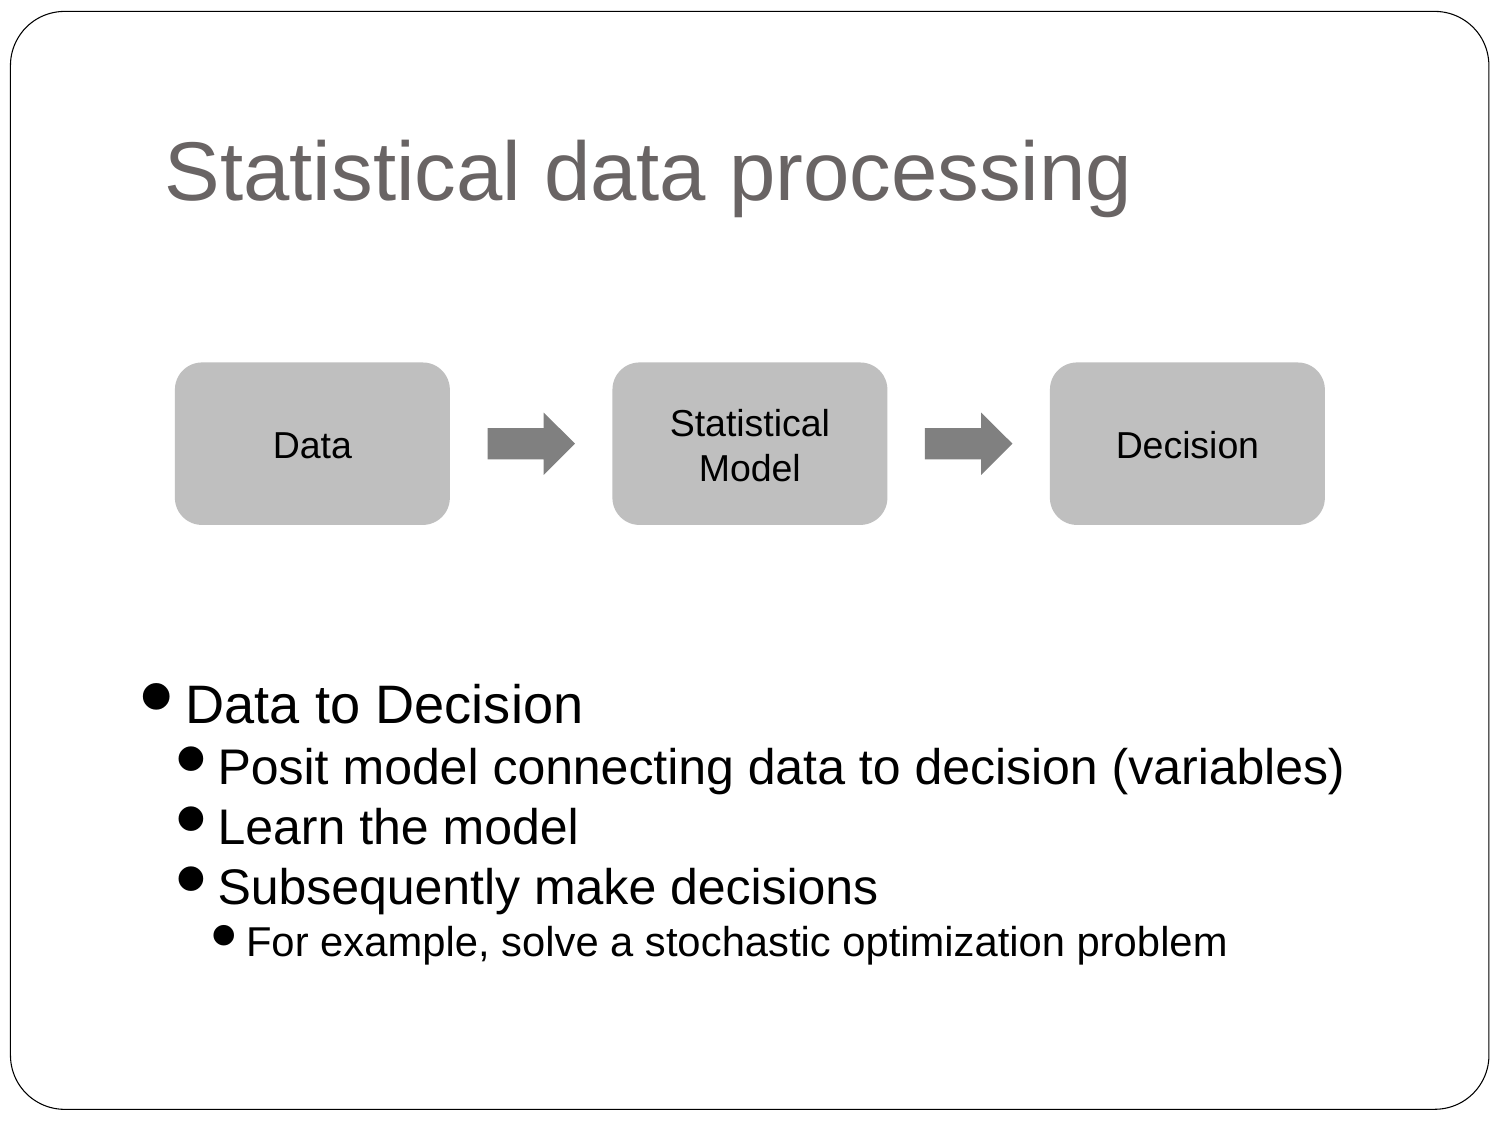

Statistical data processing
Data
Statistical
Model
Decision

Data to Decision
Posit model connecting data to decision (variables)
Learn the model
Subsequently make decisions
For example, solve a stochastic optimization problem